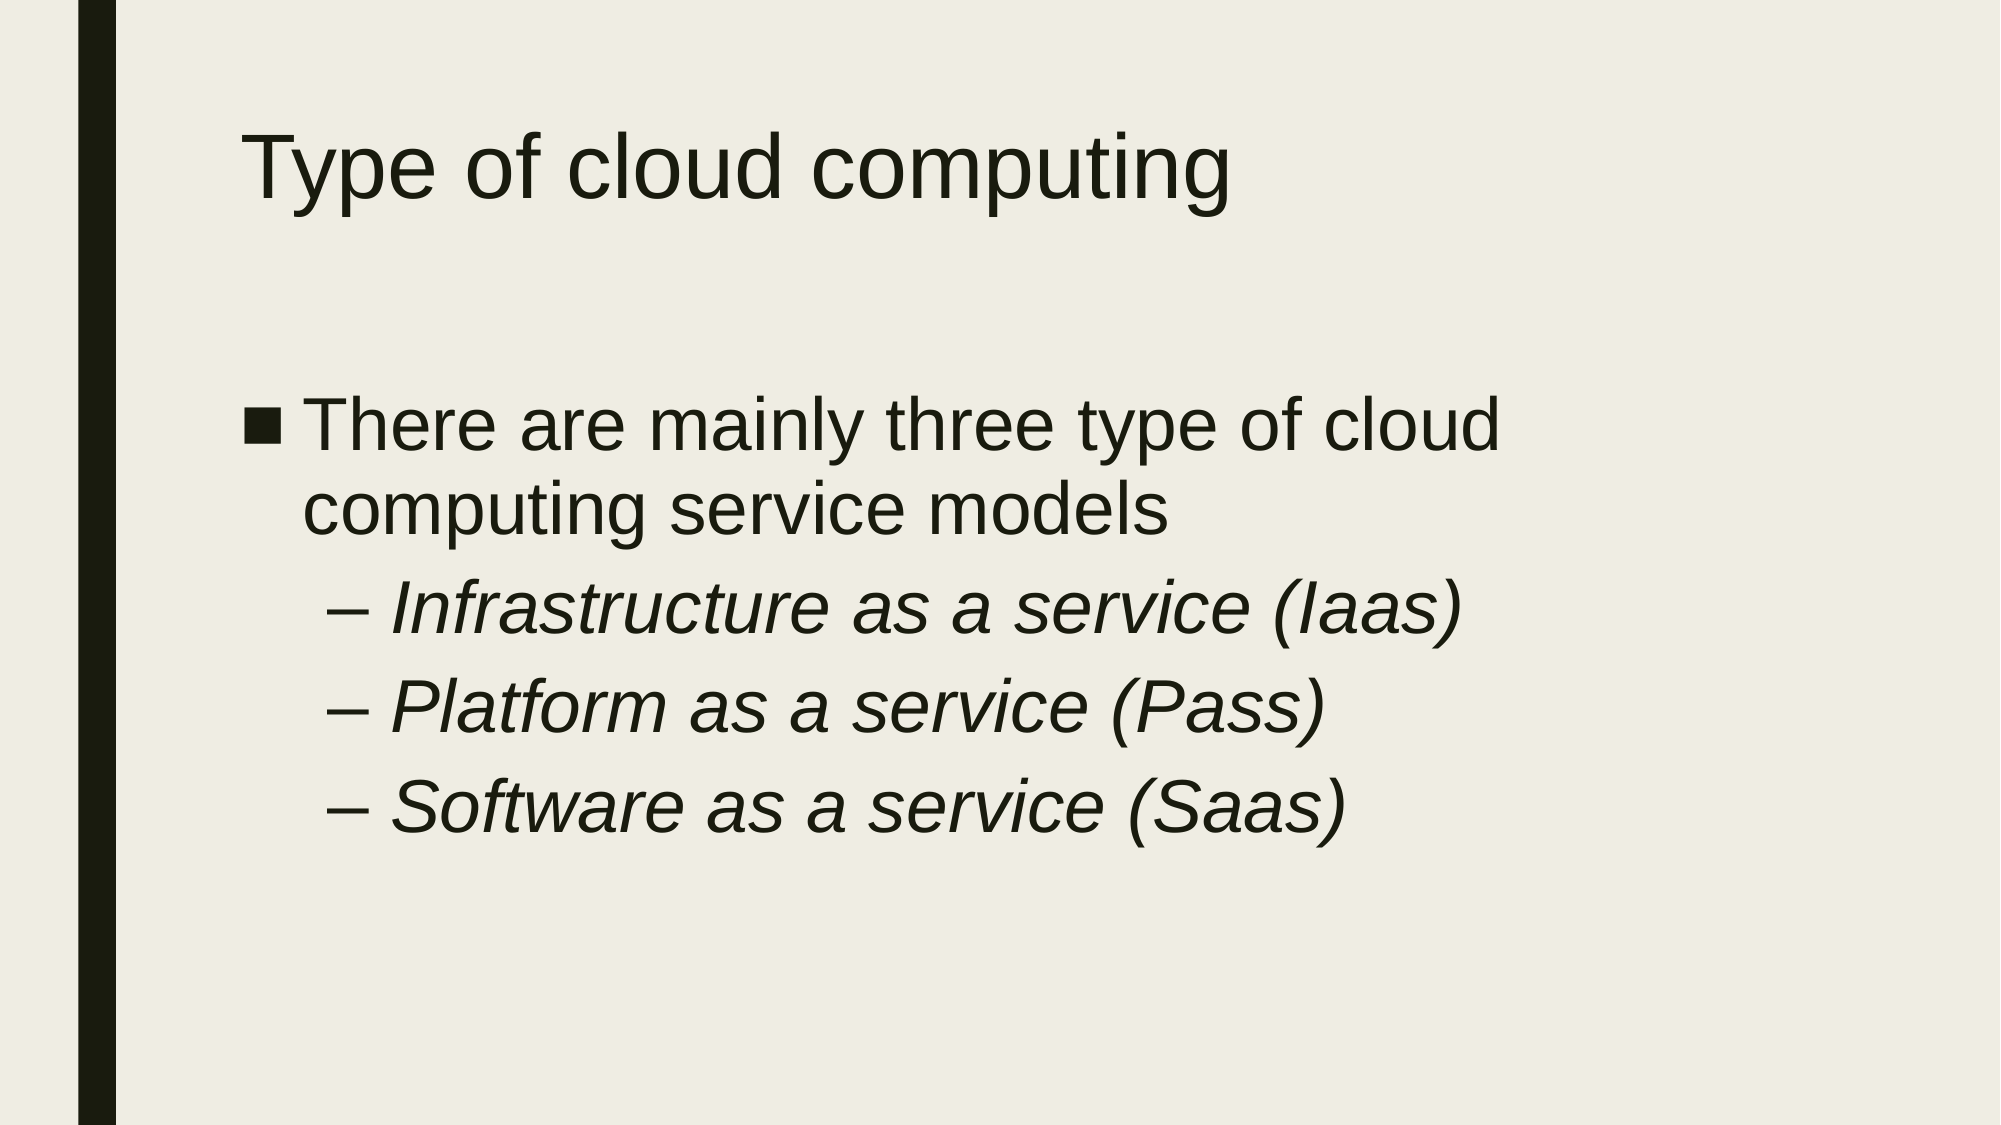

# Type of cloud computing
There are mainly three type of cloud computing service models
Infrastructure as a service (Iaas)
Platform as a service (Pass)
Software as a service (Saas)